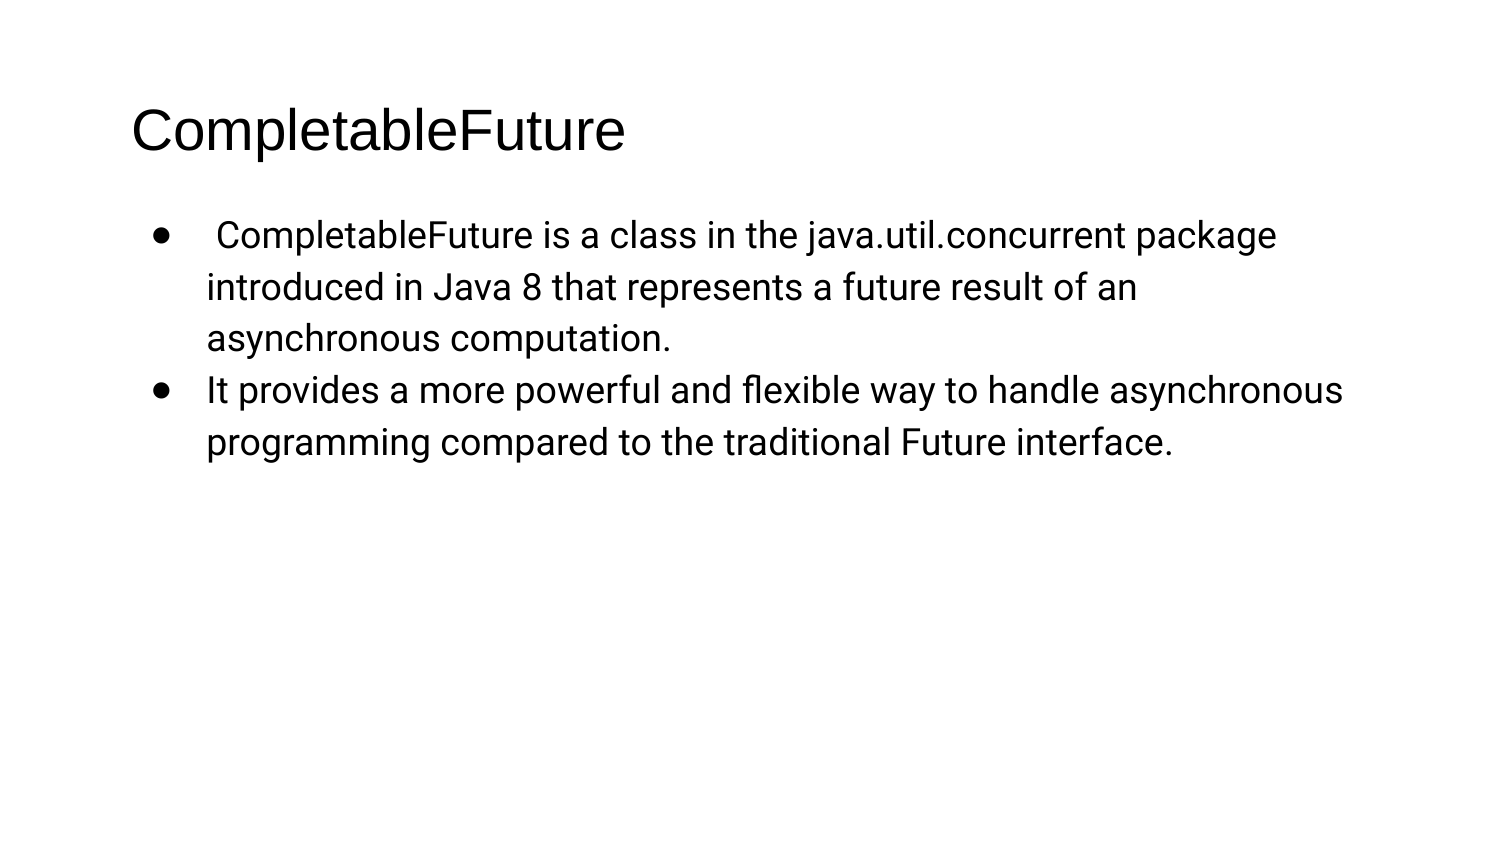

# CompletableFuture
 CompletableFuture is a class in the java.util.concurrent package introduced in Java 8 that represents a future result of an asynchronous computation.
It provides a more powerful and flexible way to handle asynchronous programming compared to the traditional Future interface.